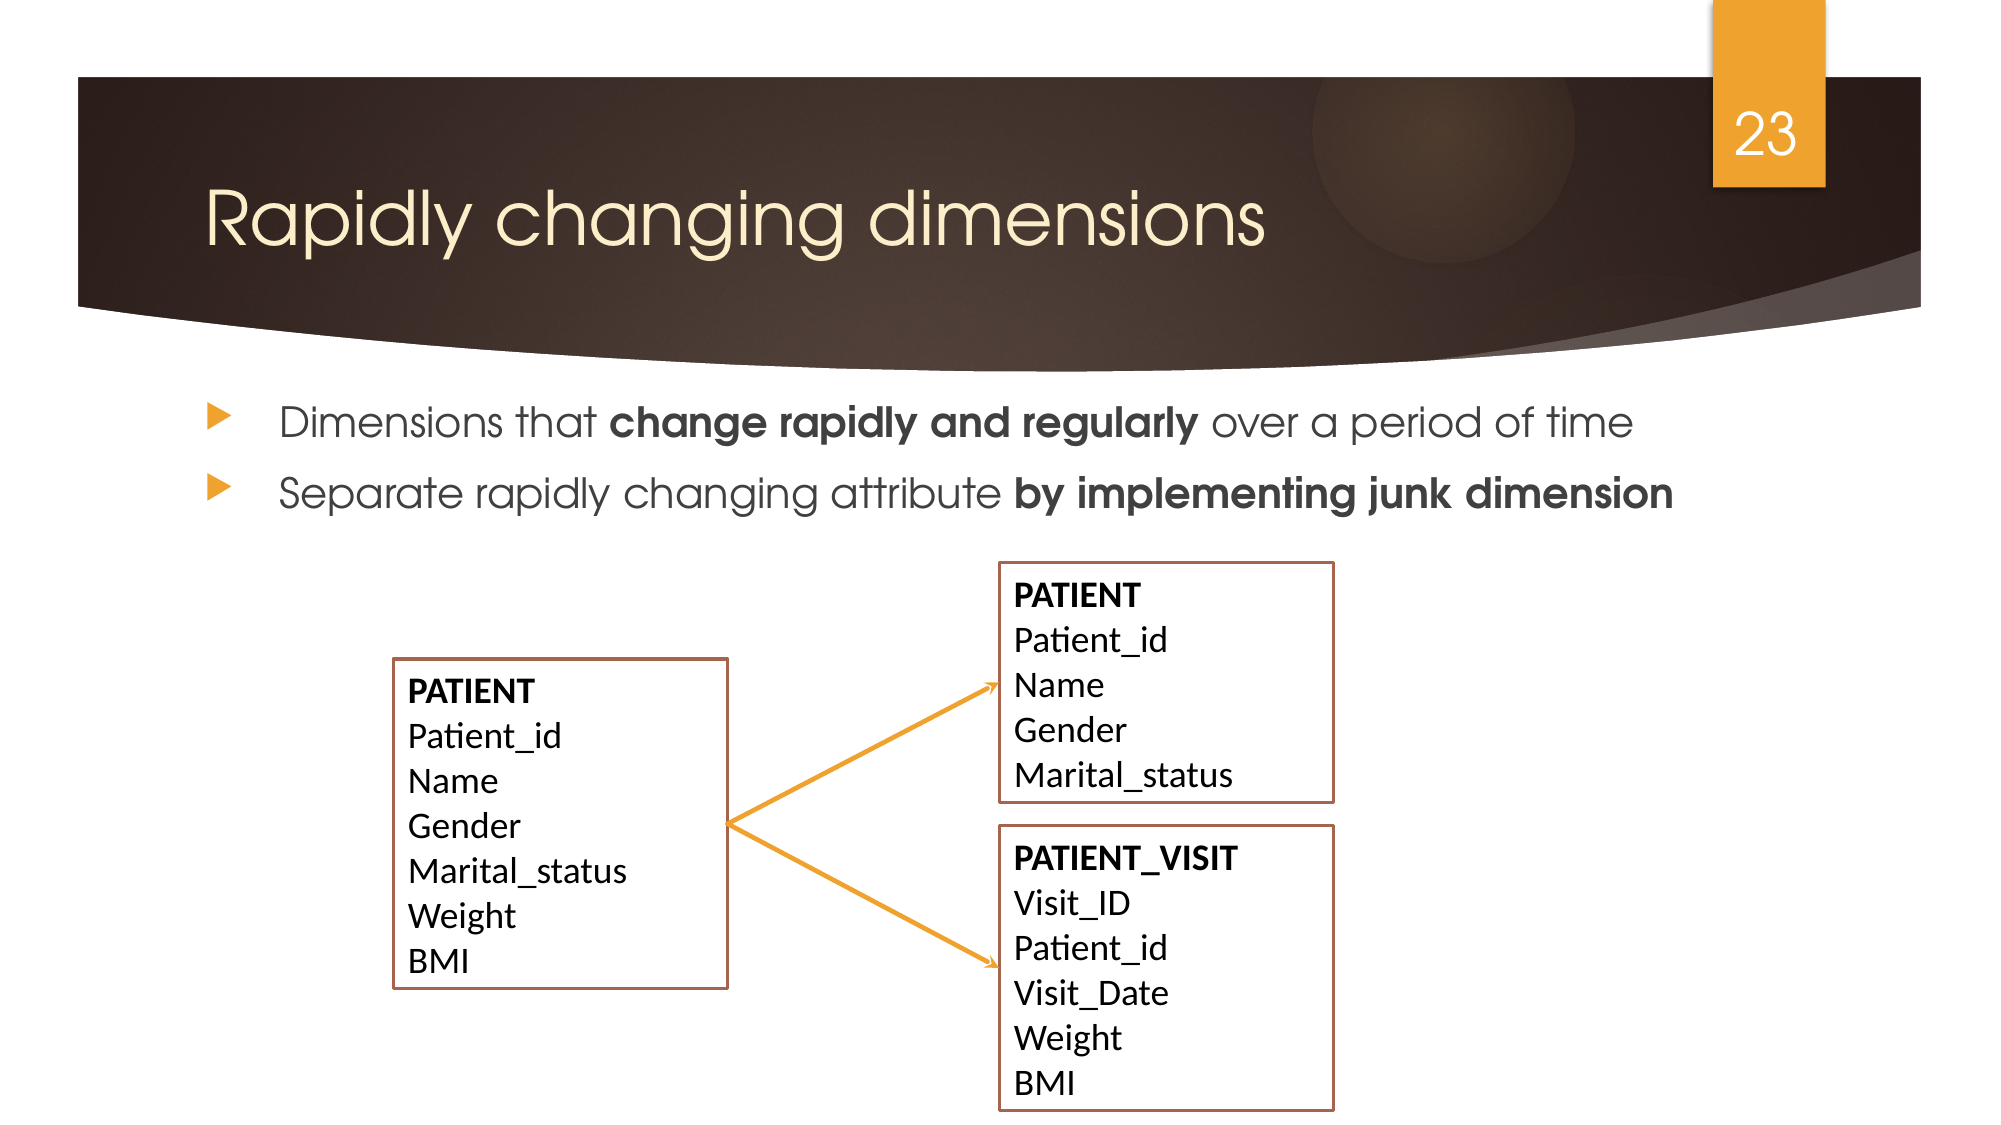

23
# Rapidly changing dimensions
Dimensions that change rapidly and regularly over a period of time
Separate rapidly changing attribute by implementing junk dimension
PATIENT
Patient_id
Name
Gender
Marital_status
PATIENT
Patient_id
Name
Gender
Marital_status
Weight
BMI
PATIENT_VISIT
Visit_ID
Patient_id
Visit_Date
Weight
BMI